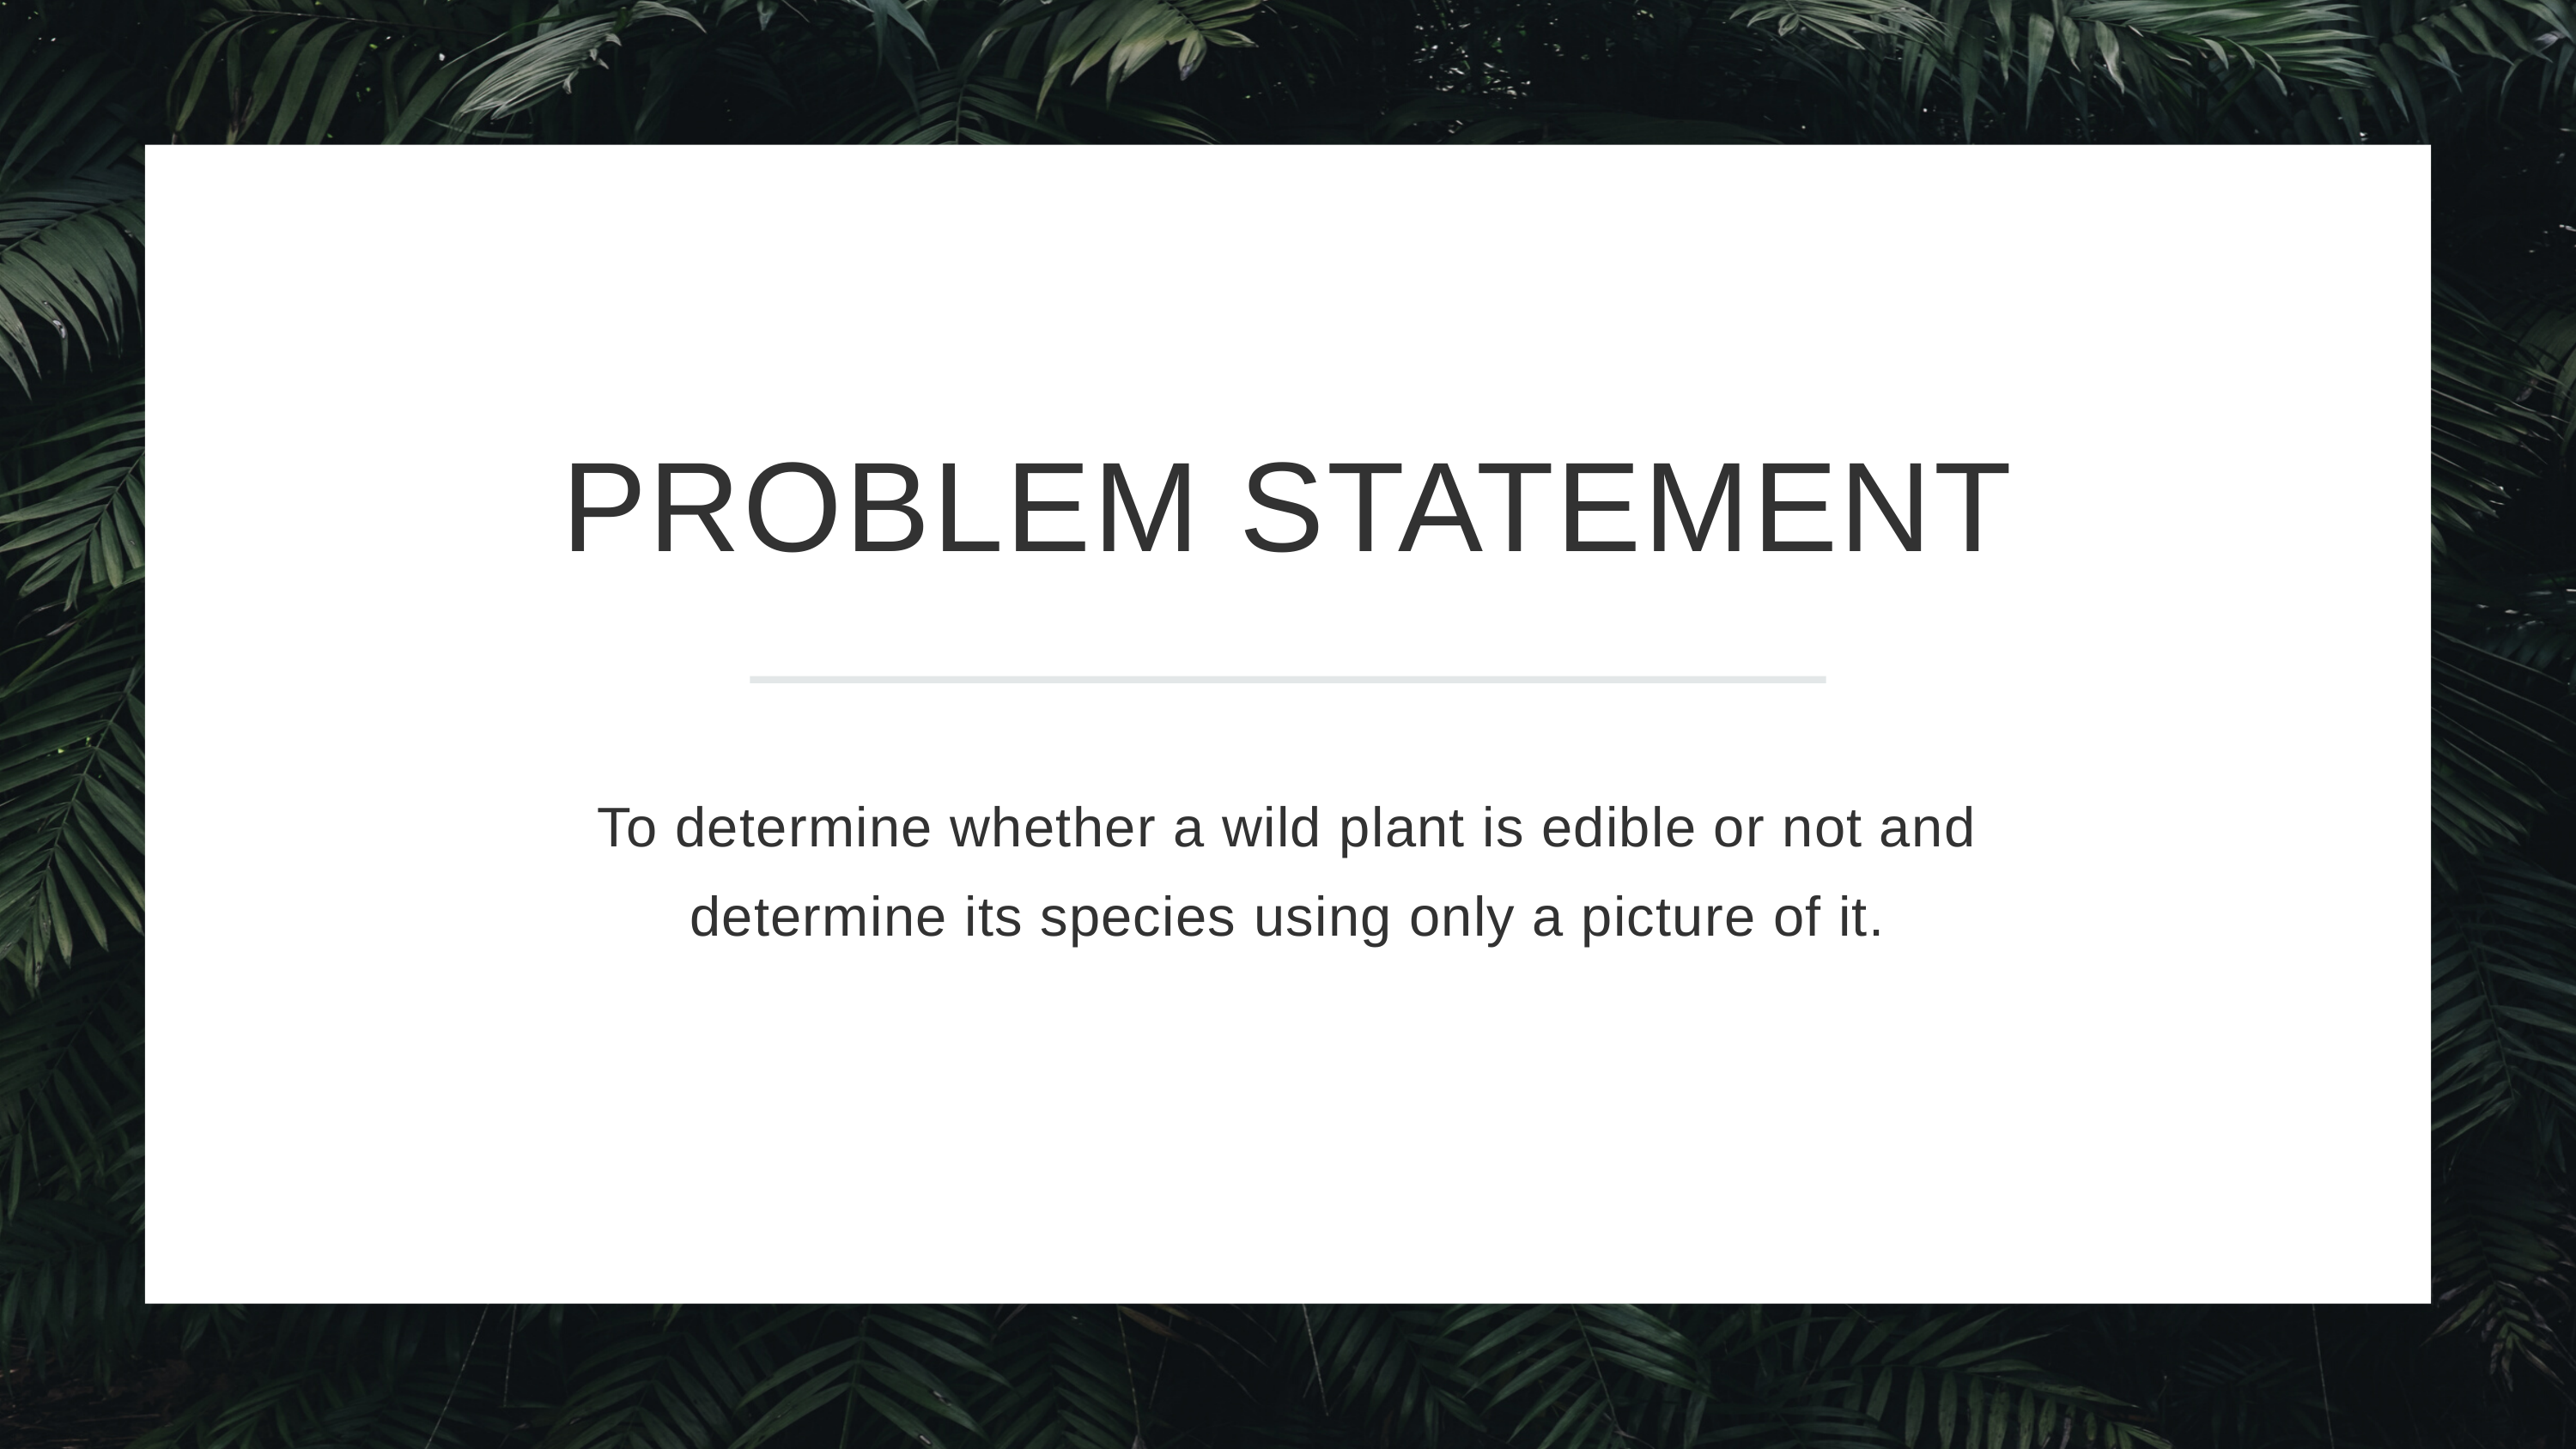

PROBLEM STATEMENT

To determine whether a wild plant is edible or not and determine its species using only a picture of it.